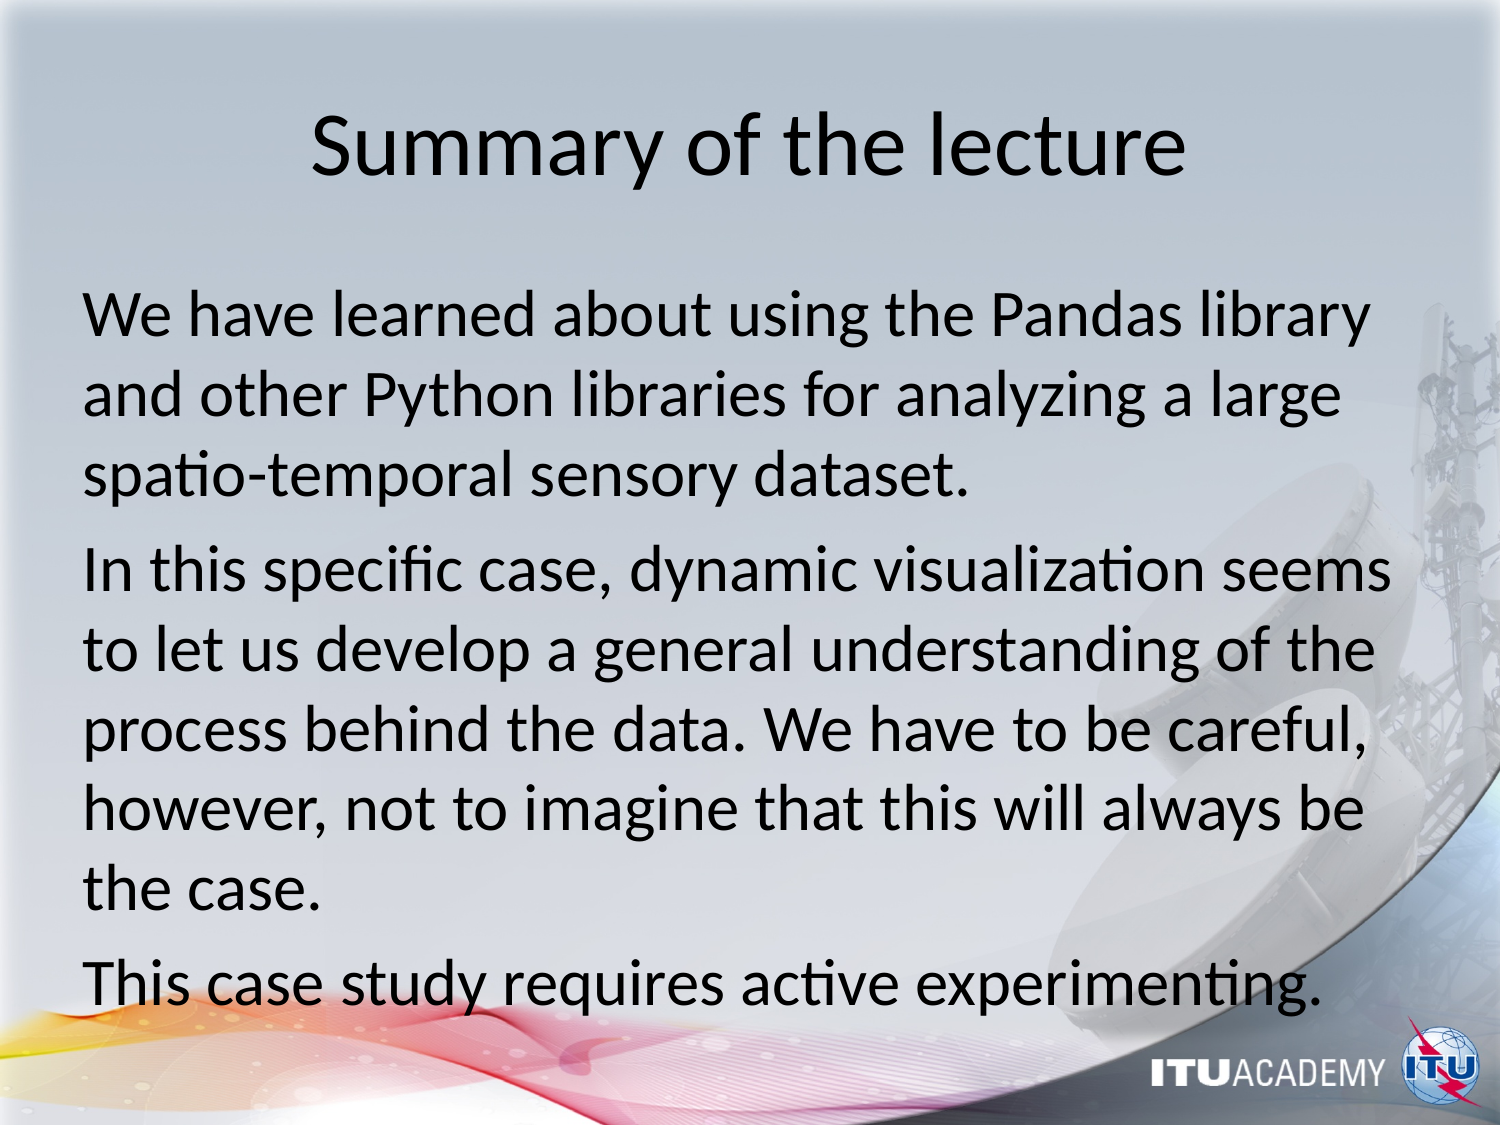

# Summary of the lecture
We have learned about using the Pandas library and other Python libraries for analyzing a large spatio-temporal sensory dataset.
In this specific case, dynamic visualization seems to let us develop a general understanding of the process behind the data. We have to be careful, however, not to imagine that this will always be the case.
This case study requires active experimenting.